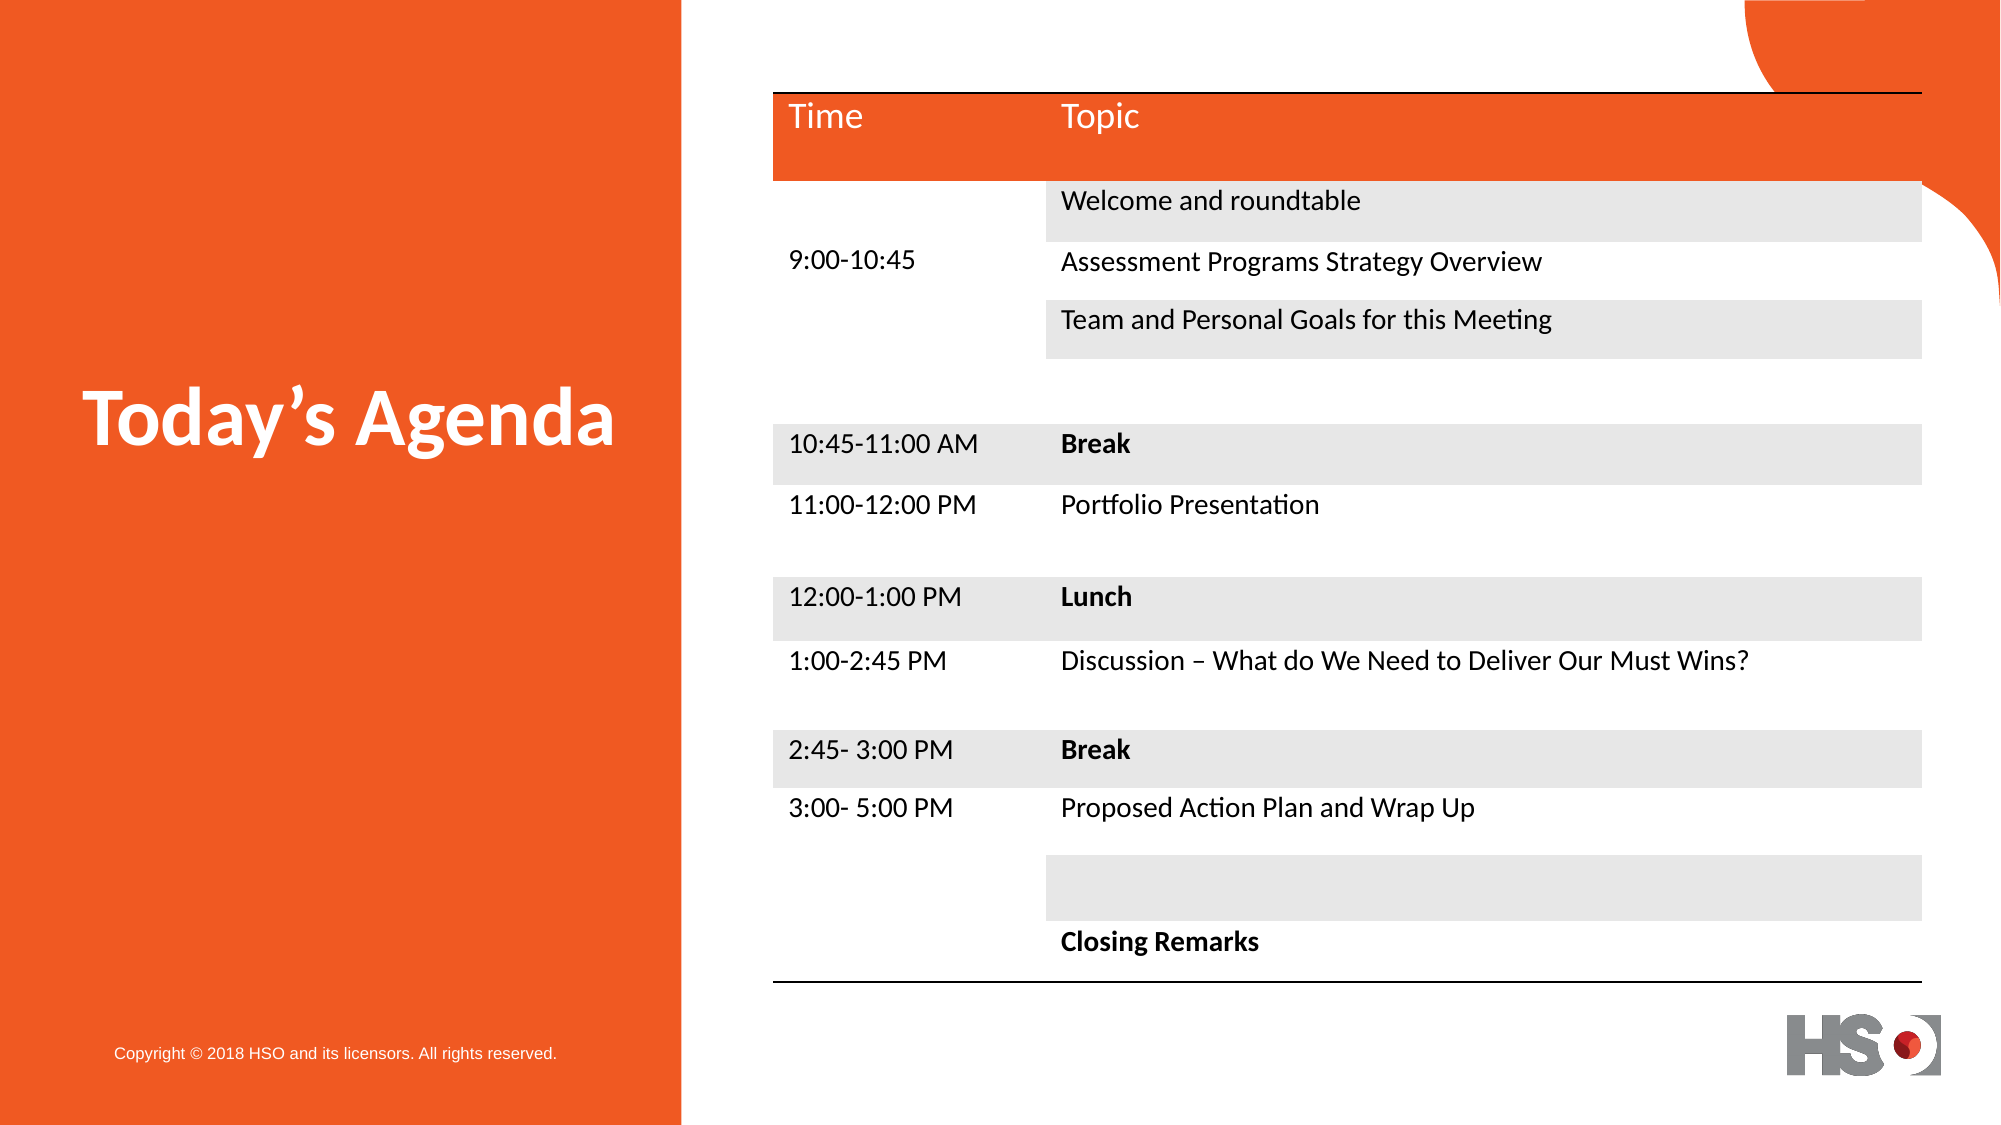

| Time | Topic |
| --- | --- |
| 9:00-10:45 | Welcome and roundtable |
|  | Assessment Programs Strategy Overview |
|  | Team and Personal Goals for this Meeting |
|  |  |
| 10:45-11:00 AM | Break |
| 11:00-12:00 PM | Portfolio Presentation |
| 12:00-1:00 PM | Lunch |
| 1:00-2:45 PM | Discussion – What do We Need to Deliver Our Must Wins? |
| 2:45- 3:00 PM | Break |
| 3:00- 5:00 PM | Proposed Action Plan and Wrap Up |
|  |  |
|  | Closing Remarks |
# Today’s Agenda